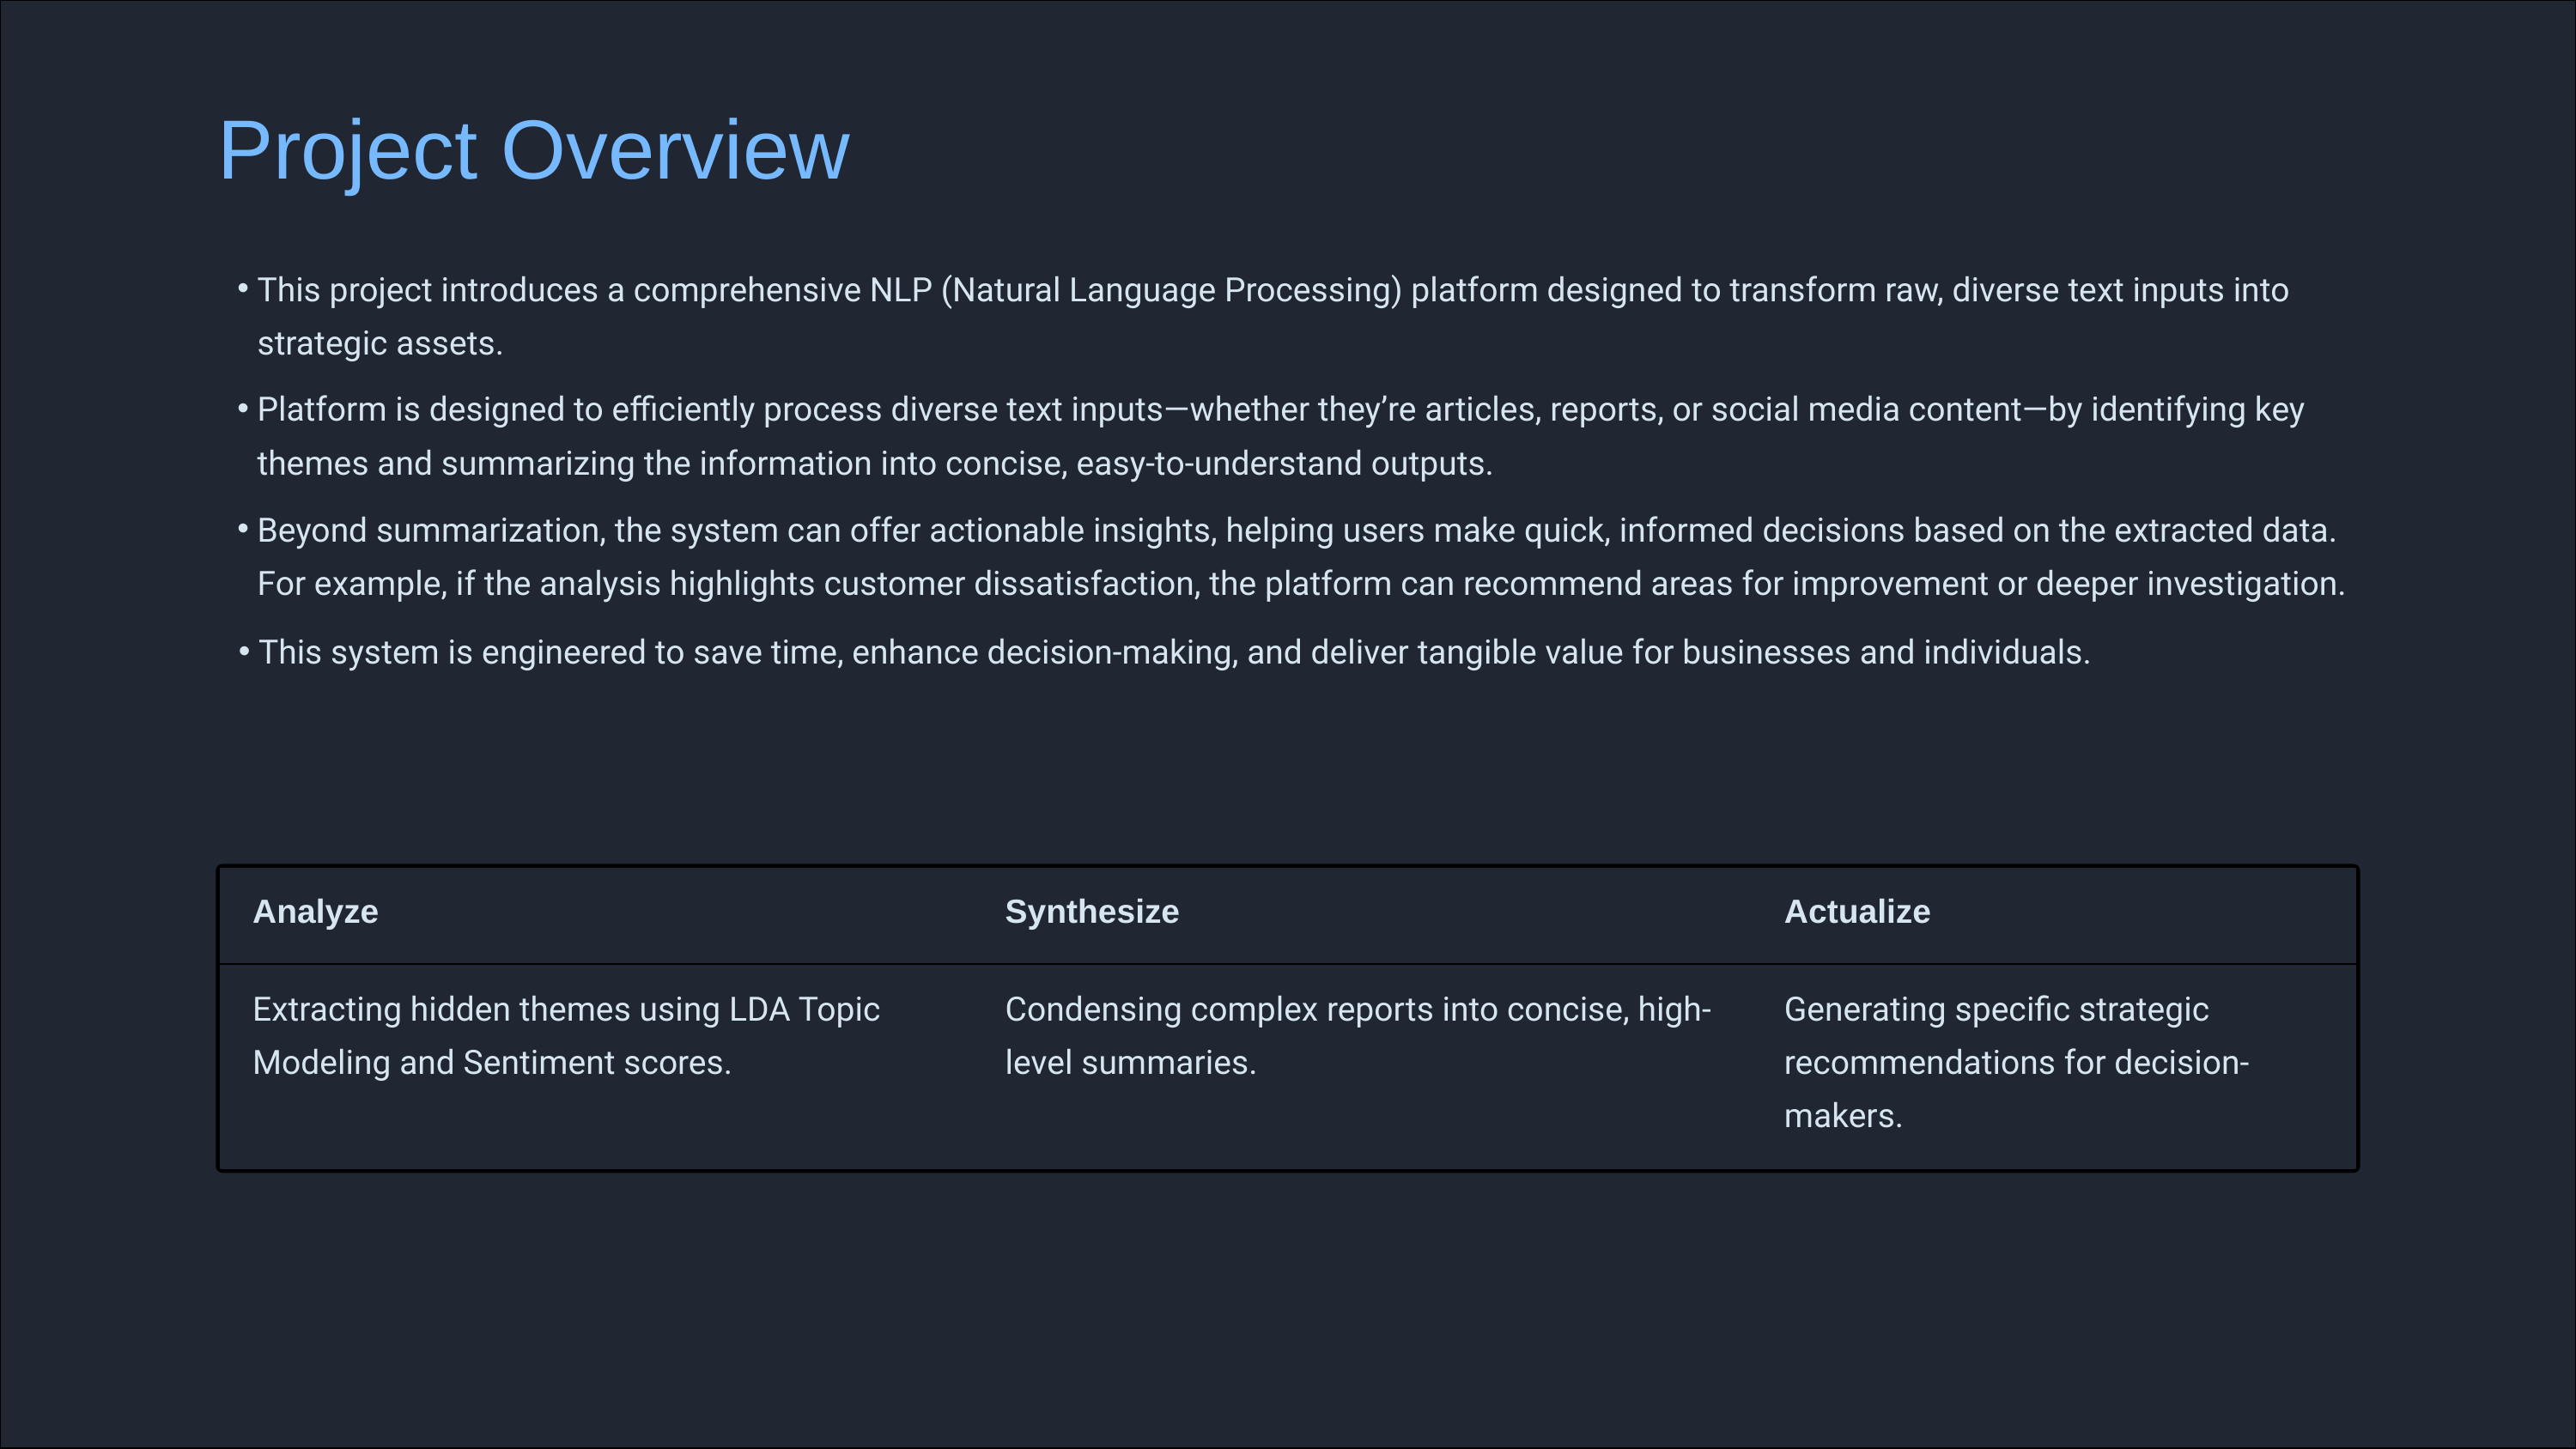

Project Overview
This project introduces a comprehensive NLP (Natural Language Processing) platform designed to transform raw, diverse text inputs into strategic assets.
Platform is designed to efficiently process diverse text inputs—whether they’re articles, reports, or social media content—by identifying key themes and summarizing the information into concise, easy-to-understand outputs.
Beyond summarization, the system can offer actionable insights, helping users make quick, informed decisions based on the extracted data. For example, if the analysis highlights customer dissatisfaction, the platform can recommend areas for improvement or deeper investigation.
This system is engineered to save time, enhance decision-making, and deliver tangible value for businesses and individuals.

Analyze
Synthesize
Actualize

Extracting hidden themes using LDA Topic Modeling and Sentiment scores.
Condensing complex reports into concise, high-level summaries.
Generating specific strategic recommendations for decision-makers.